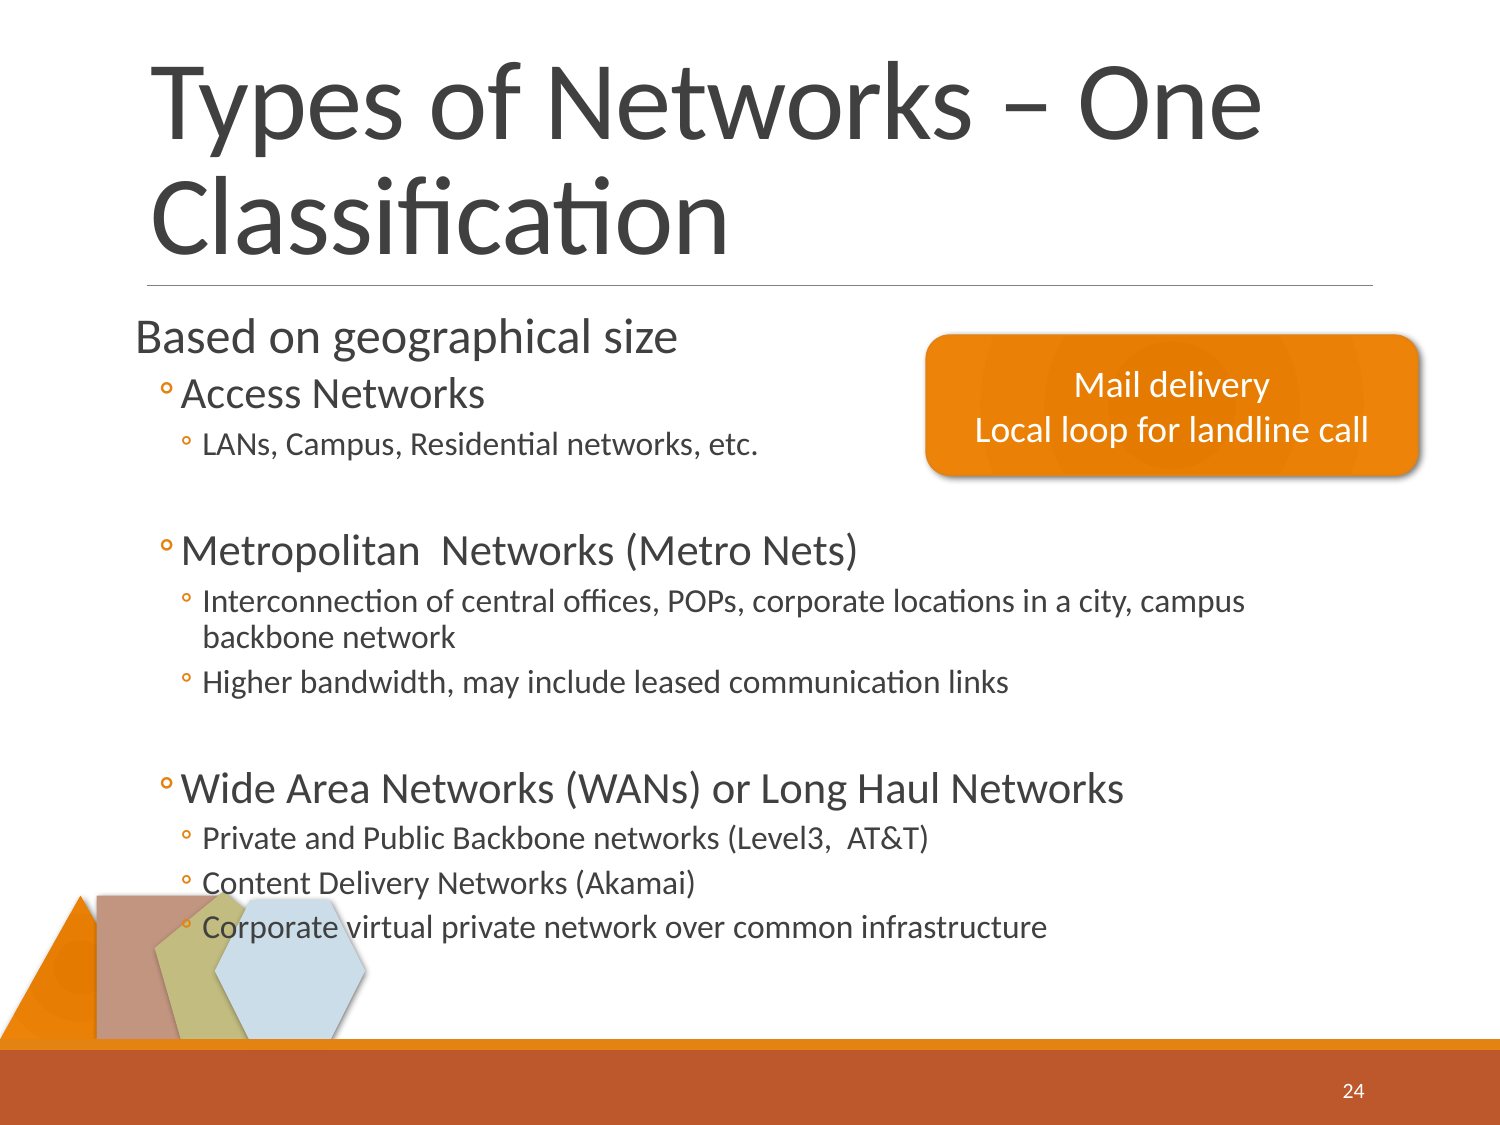

# Types of Networks – One Classification
Based on geographical size
Access Networks
LANs, Campus, Residential networks, etc.

Metropolitan  Networks (Metro Nets)
Interconnection of central offices, POPs, corporate locations in a city, campus backbone network
Higher bandwidth, may include leased communication links

Wide Area Networks (WANs) or Long Haul Networks
Private and Public Backbone networks (Level3,  AT&T)
Content Delivery Networks (Akamai)
Corporate virtual private network over common infrastructure
Mail delivery
Local loop for landline call
24